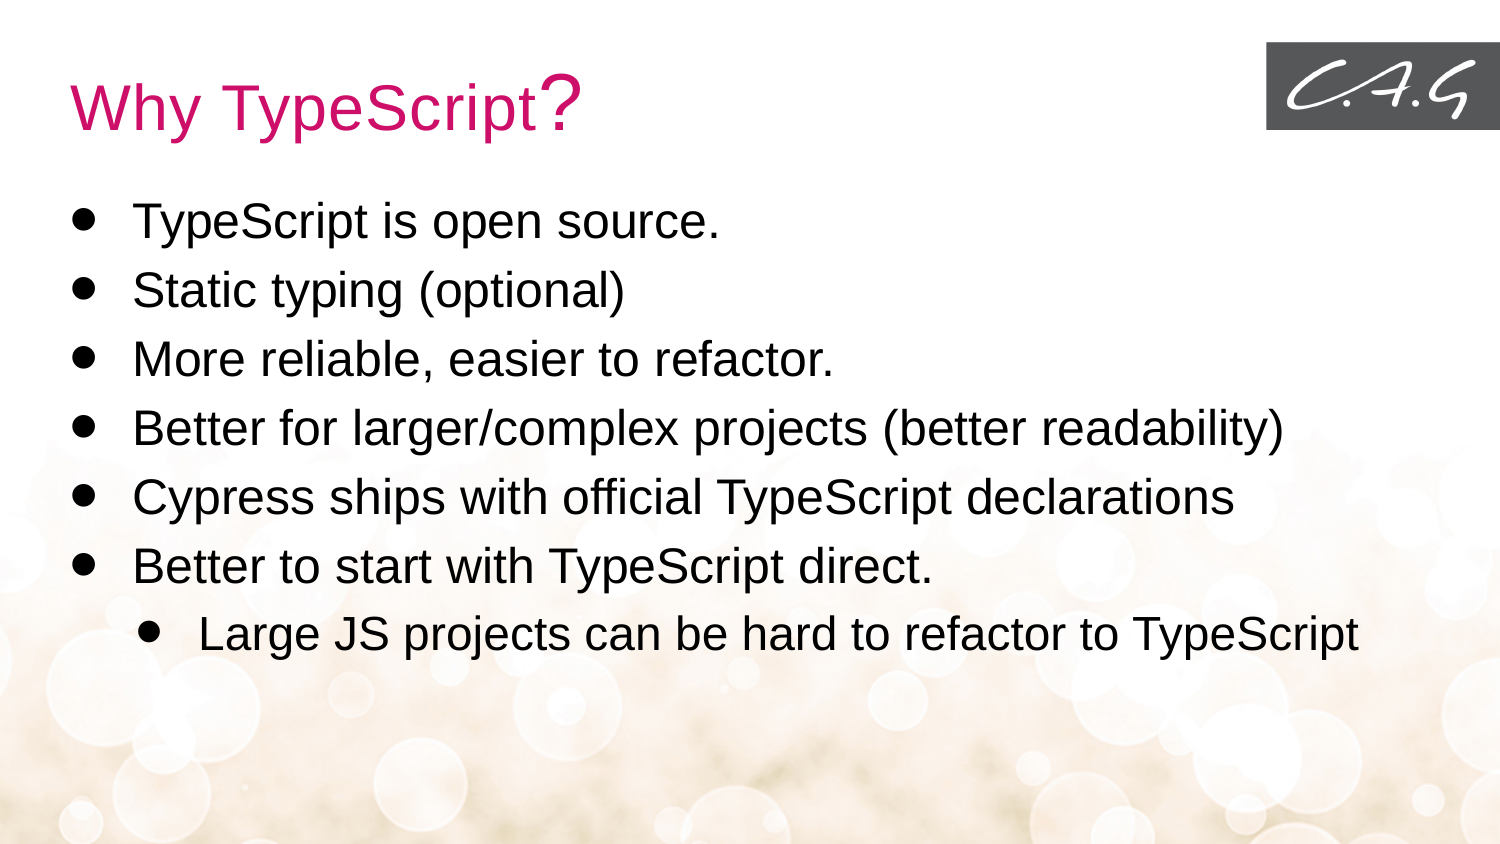

# Why TypeScript?
TypeScript is open source.
Static typing (optional)
More reliable, easier to refactor.
Better for larger/complex projects (better readability)
Cypress ships with official TypeScript declarations
Better to start with TypeScript direct.
Large JS projects can be hard to refactor to TypeScript